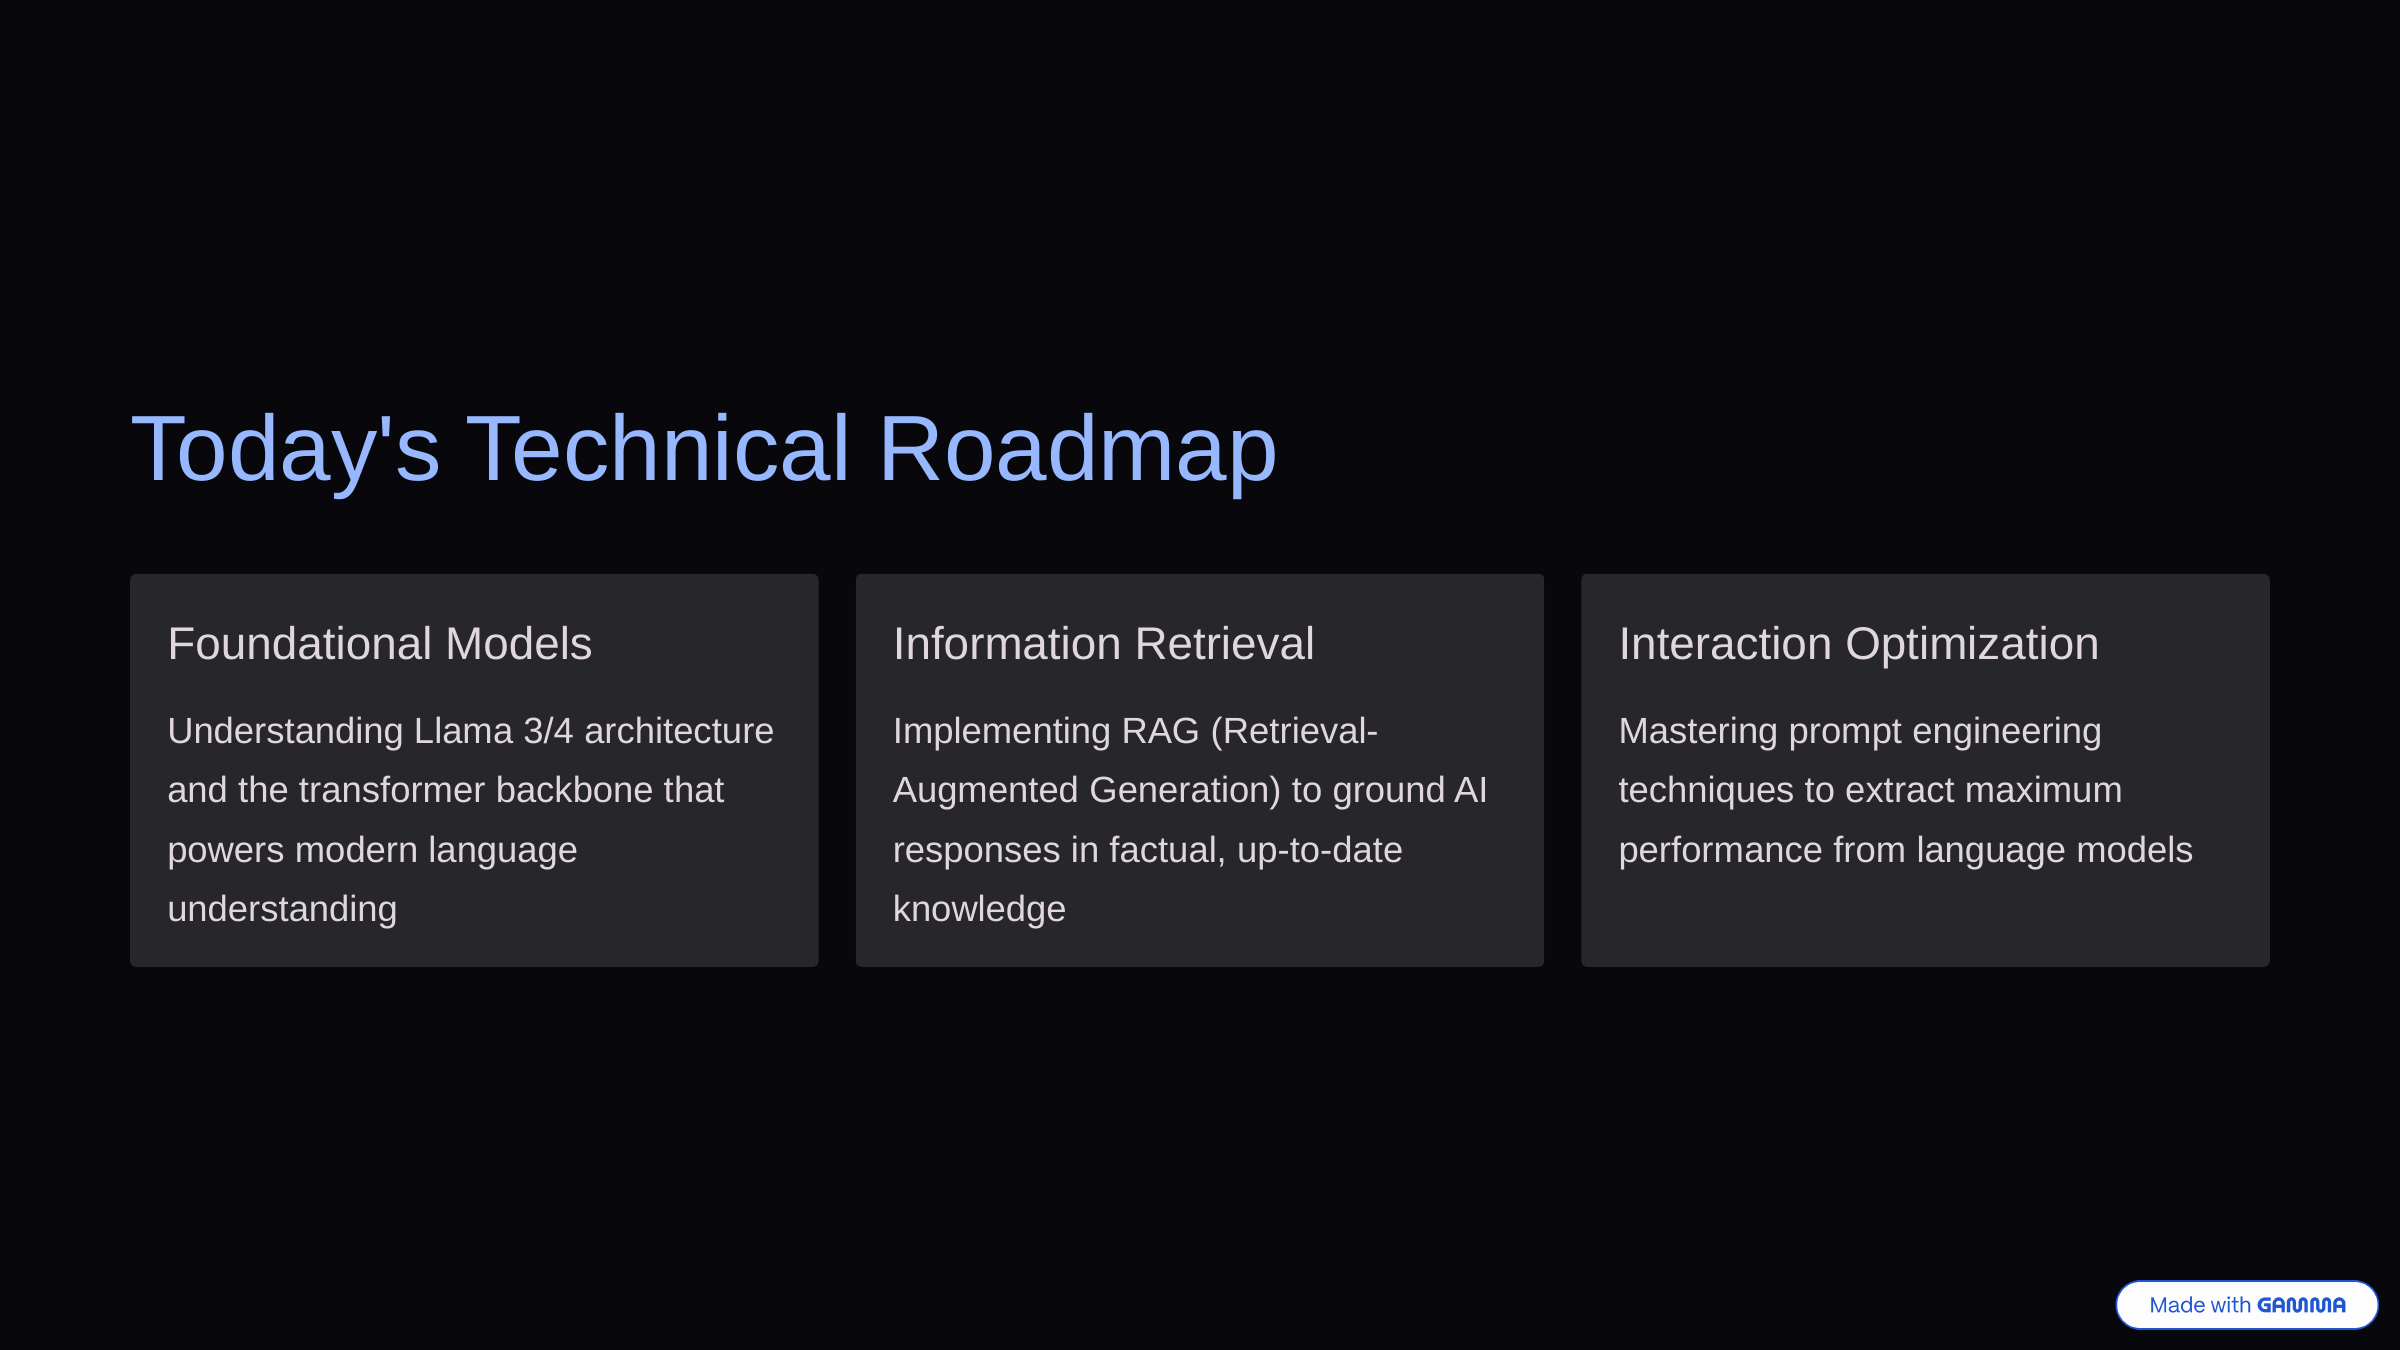

Today's Technical Roadmap

Foundational Models
Information Retrieval
Interaction Optimization
Understanding Llama 3/4 architecture and the transformer backbone that powers modern language understanding
Implementing RAG (Retrieval-Augmented Generation) to ground AI responses in factual, up-to-date knowledge
Mastering prompt engineering techniques to extract maximum performance from language models